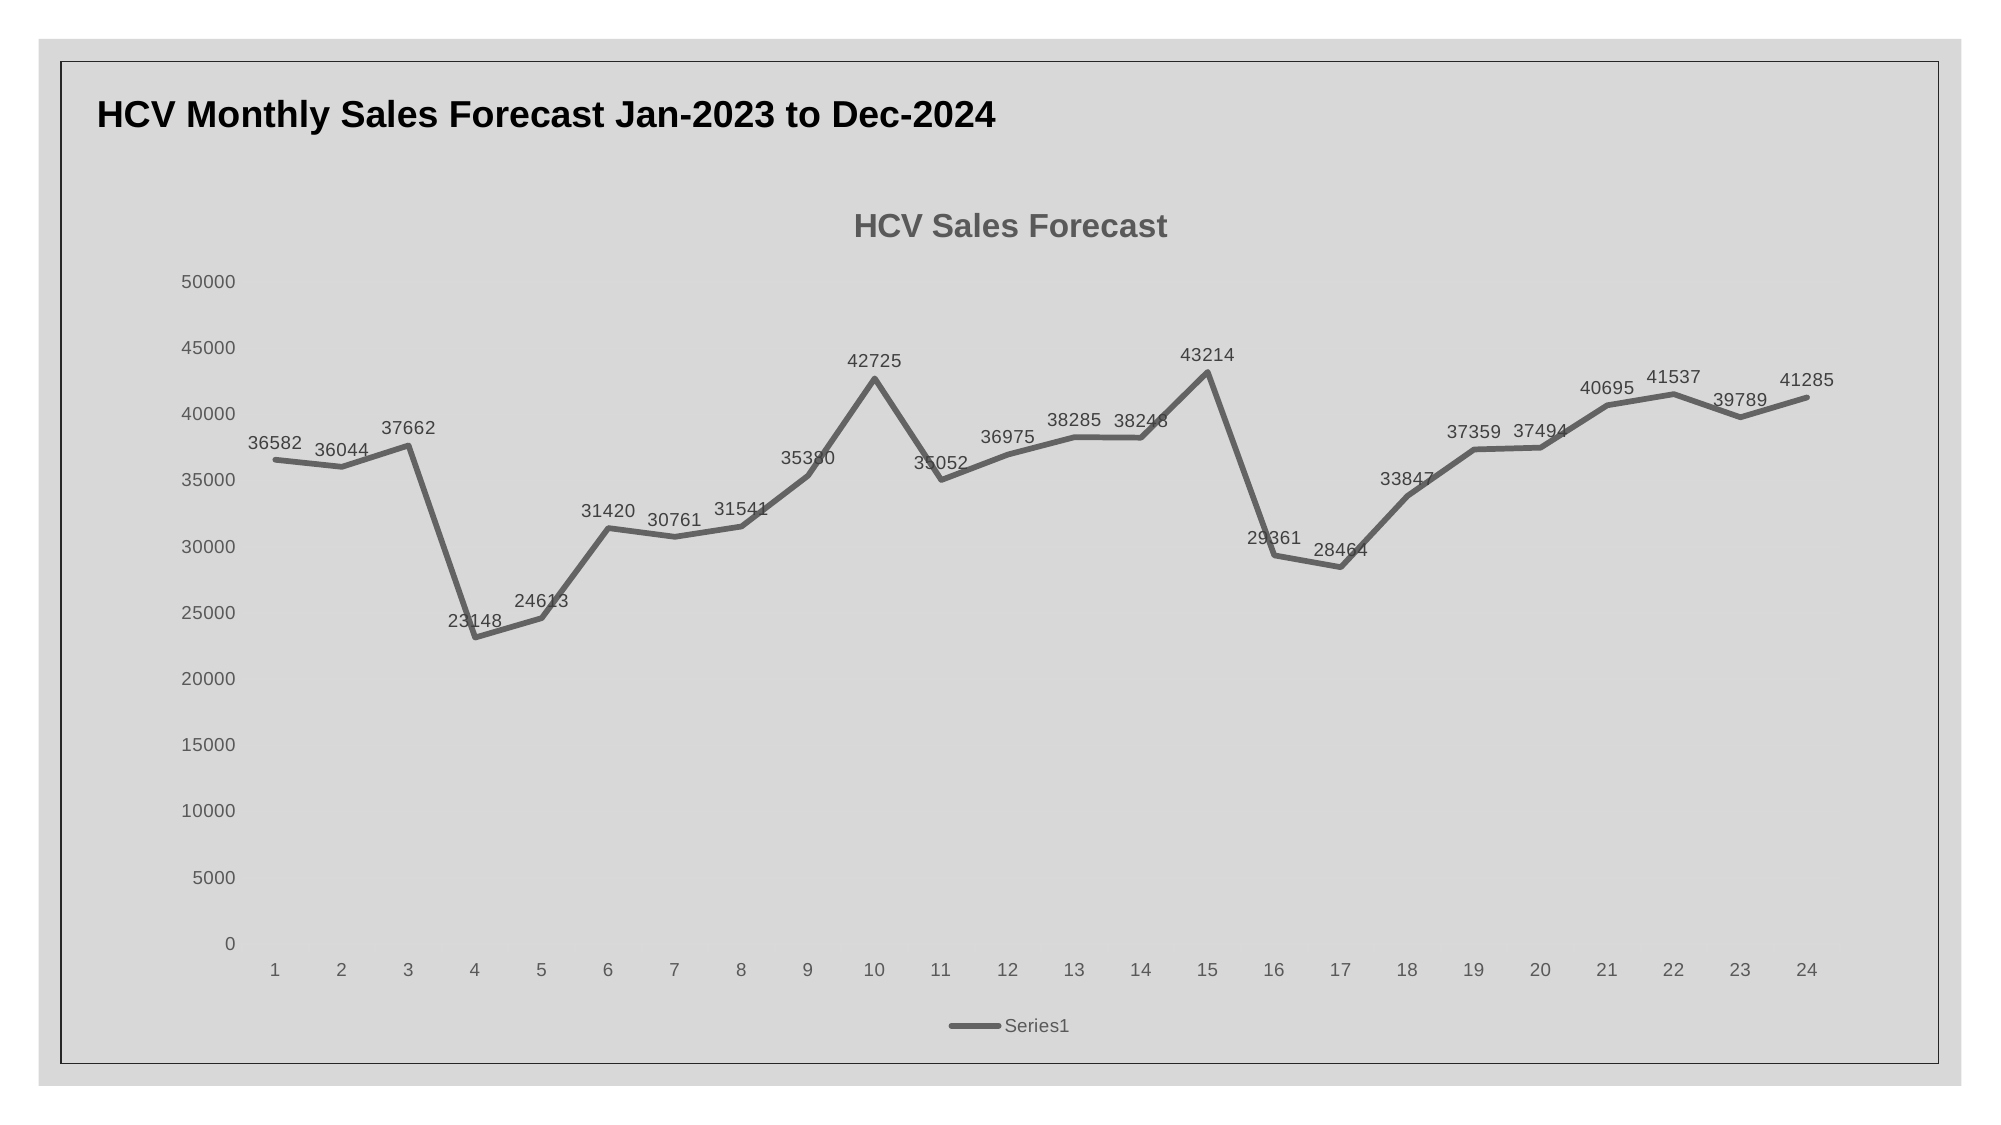

HCV Monthly Sales Forecast Jan-2023 to Dec-2024

### Chart: HCV Sales Forecast

| Category |  |
|---|---|